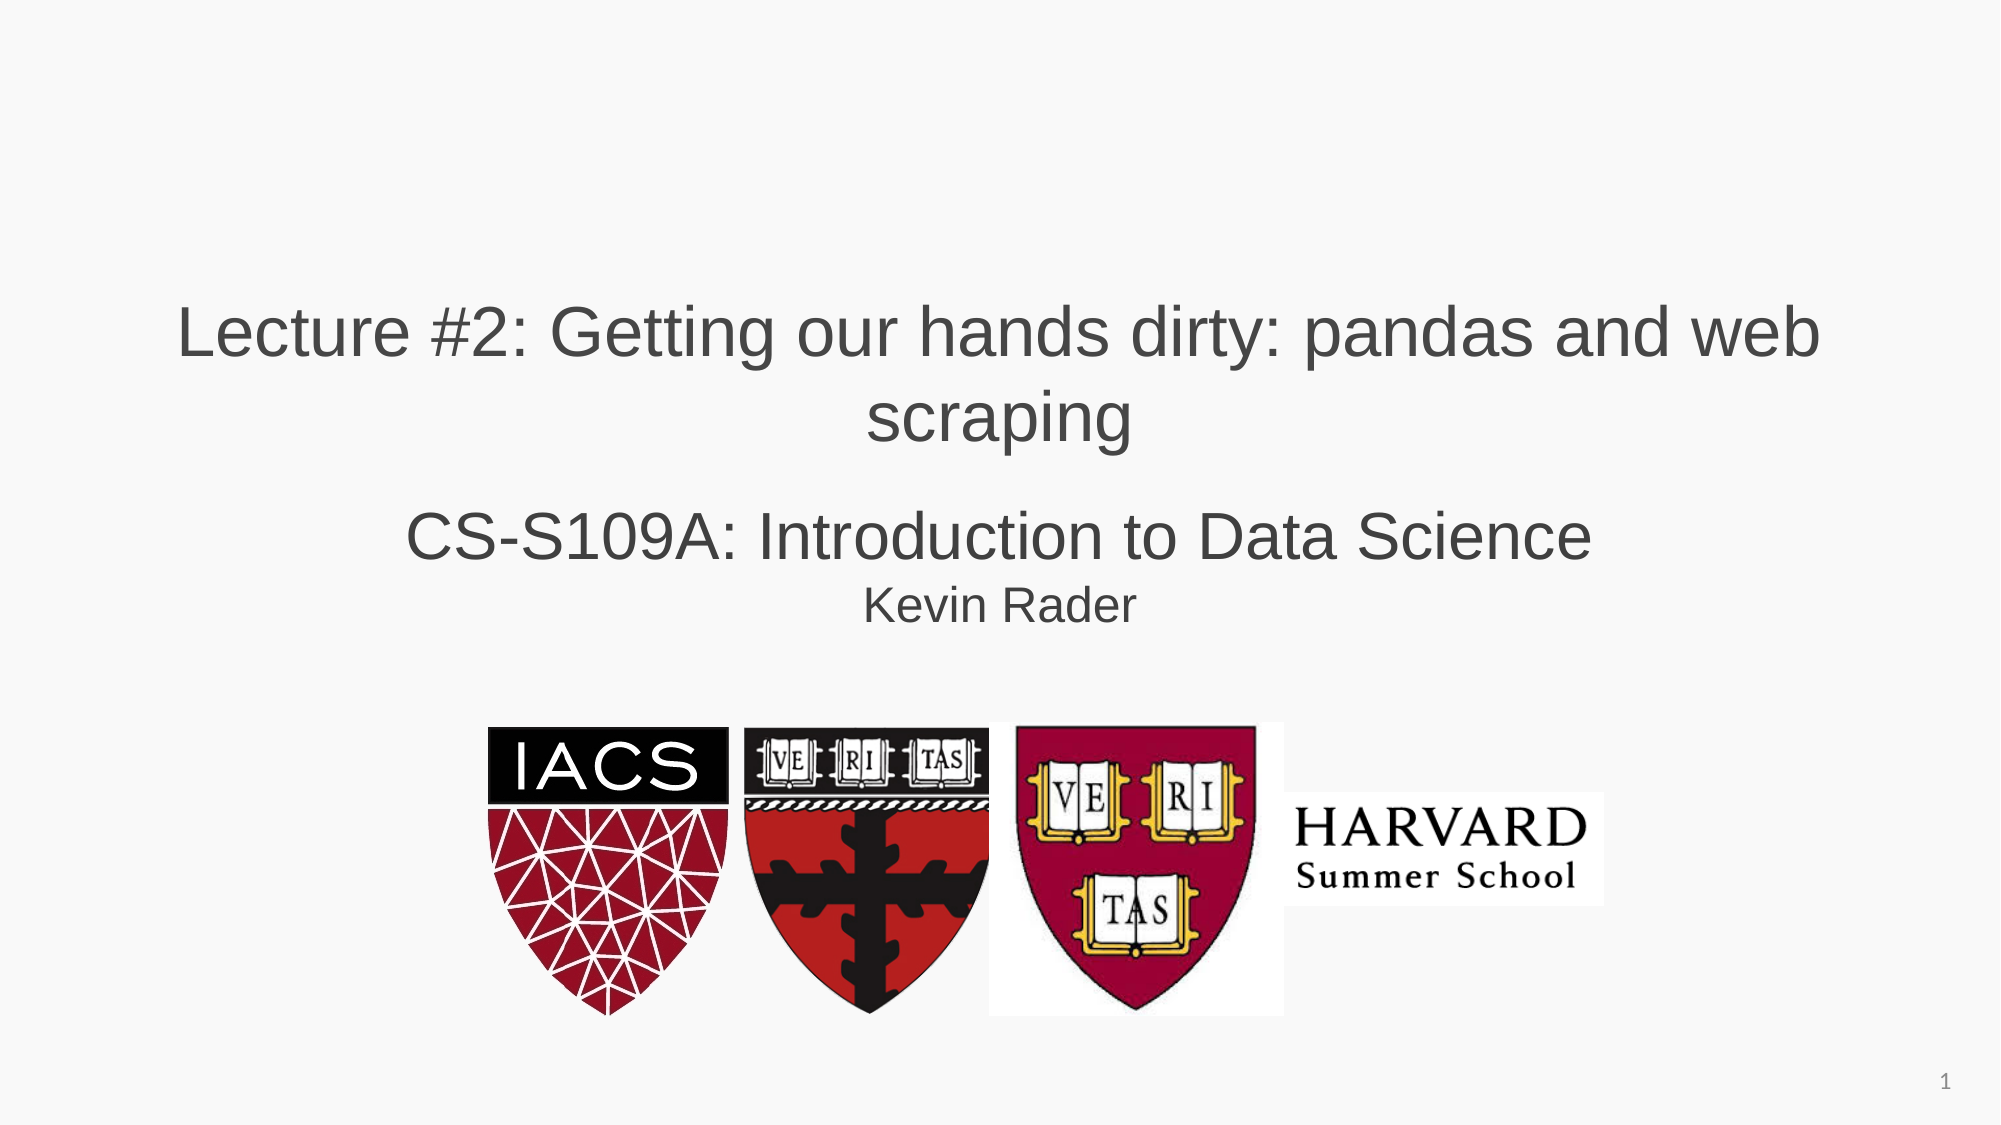

# Lecture #2: Getting our hands dirty: pandas and web scraping
1